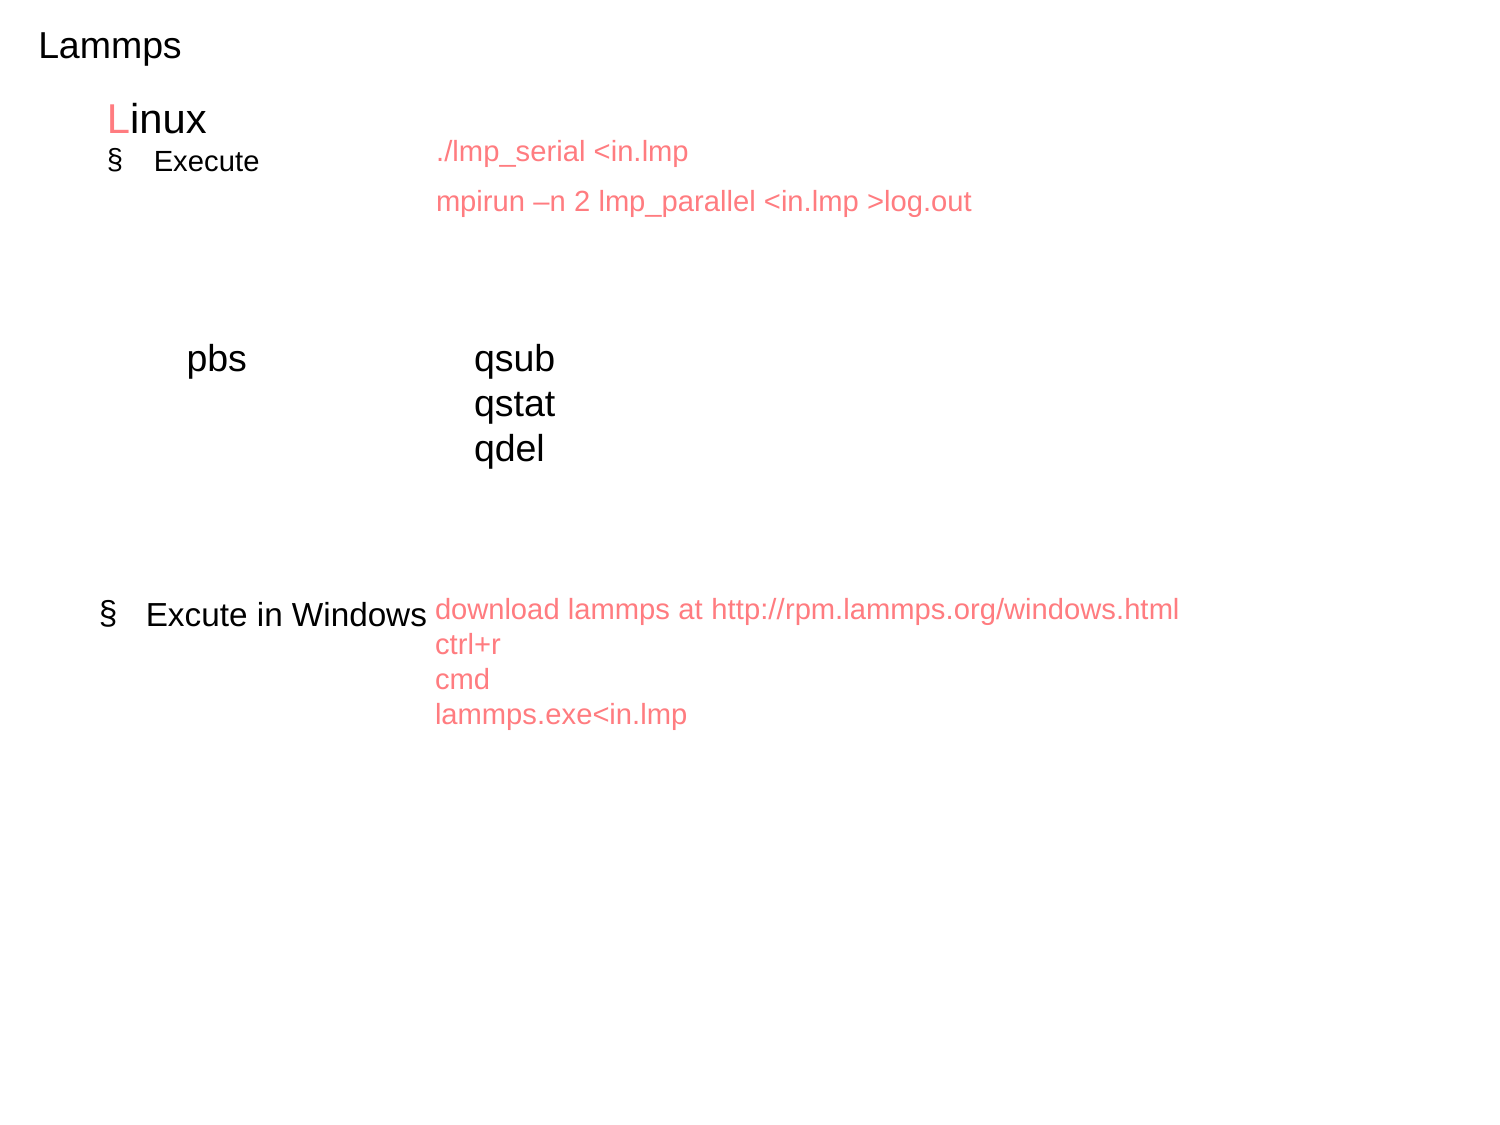

Lammps
Linux
Execute
./lmp_serial <in.lmp
mpirun –n 2 lmp_parallel <in.lmp >log.out
pbs
qsub
qstat
qdel
download lammps at http://rpm.lammps.org/windows.html
ctrl+r
cmd
lammps.exe<in.lmp
Excute in Windows